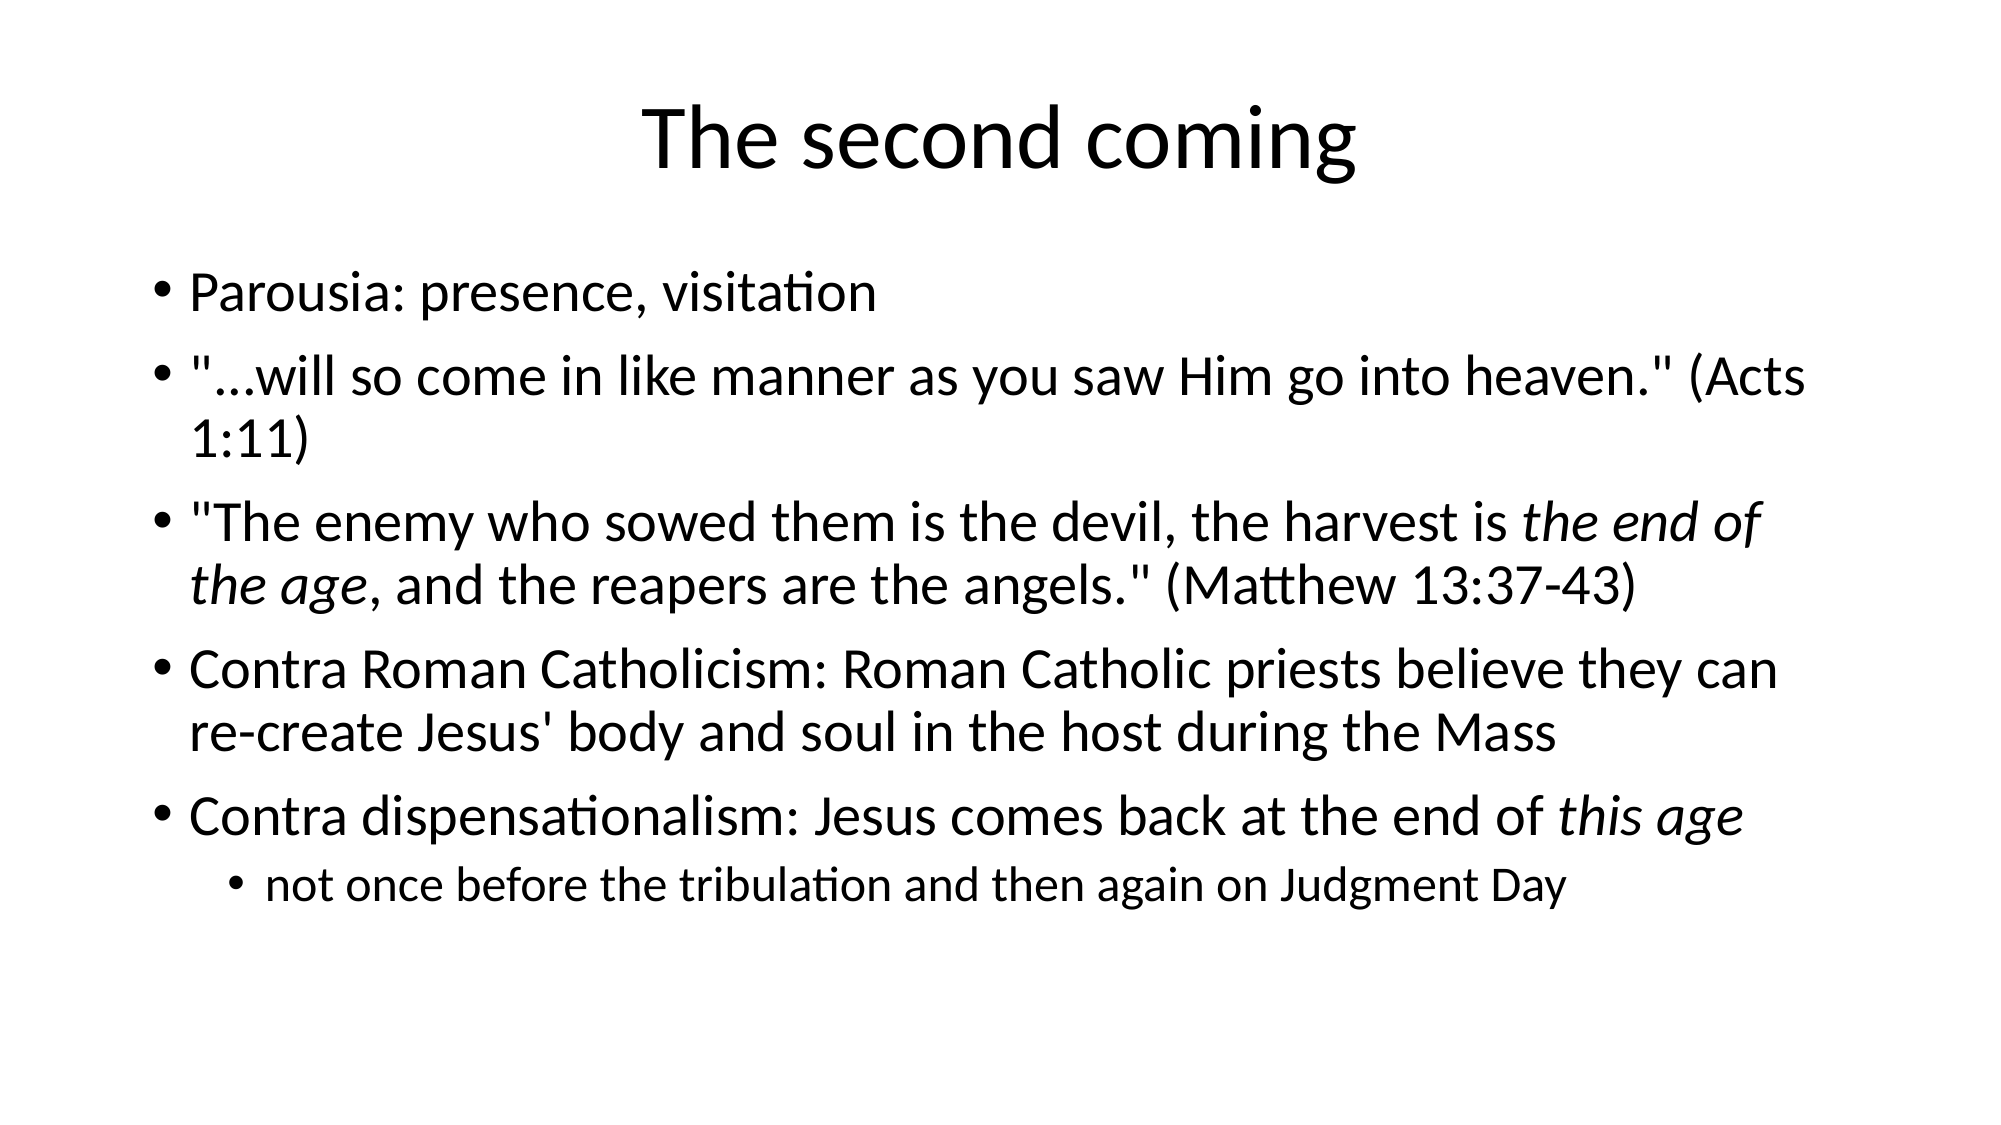

# The second coming
Parousia: presence, visitation
"...will so come in like manner as you saw Him go into heaven." (Acts 1:11)
"The enemy who sowed them is the devil, the harvest is the end of the age, and the reapers are the angels." (Matthew 13:37-43)
Contra Roman Catholicism: Roman Catholic priests believe they can re-create Jesus' body and soul in the host during the Mass
Contra dispensationalism: Jesus comes back at the end of this age
not once before the tribulation and then again on Judgment Day